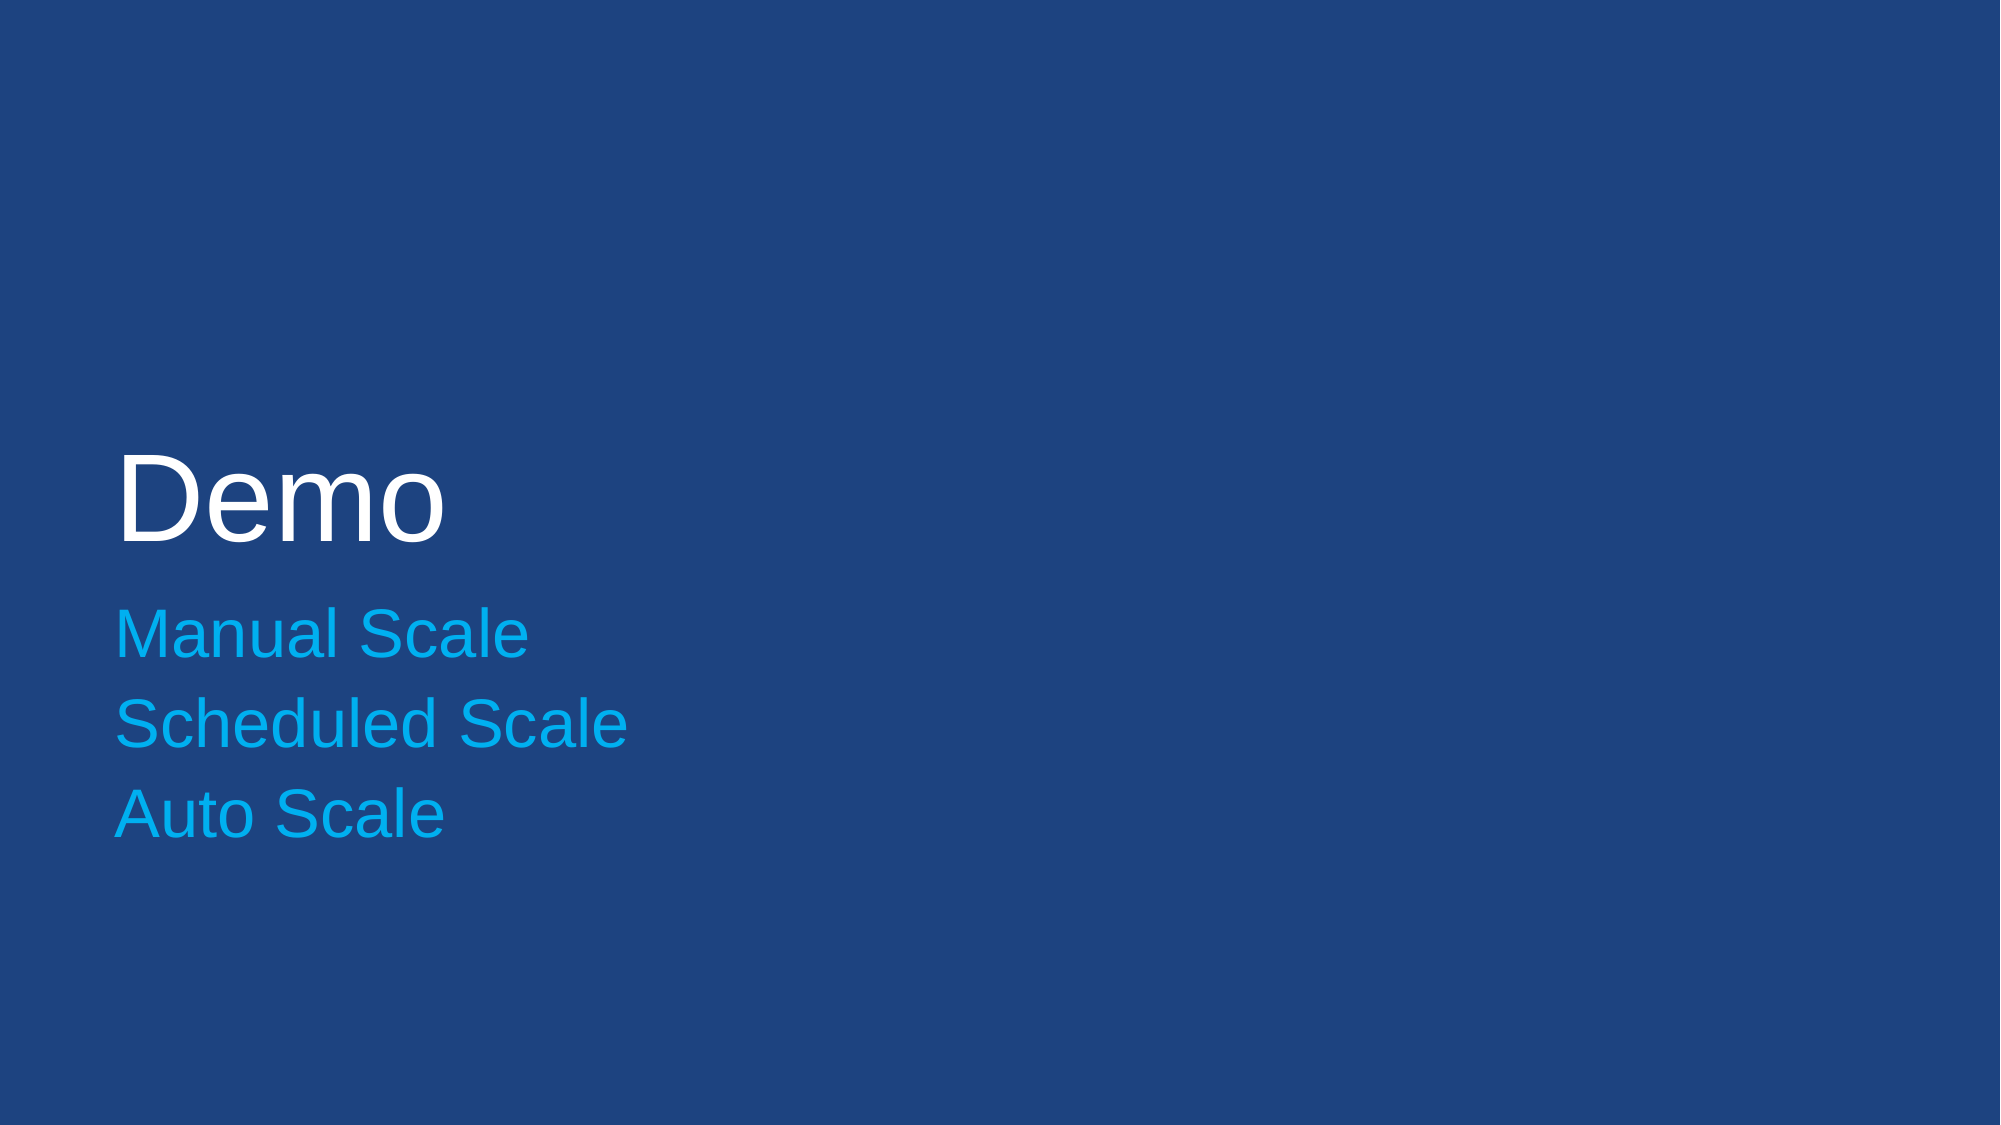

# Demo
Manual Scale
Scheduled Scale
Auto Scale